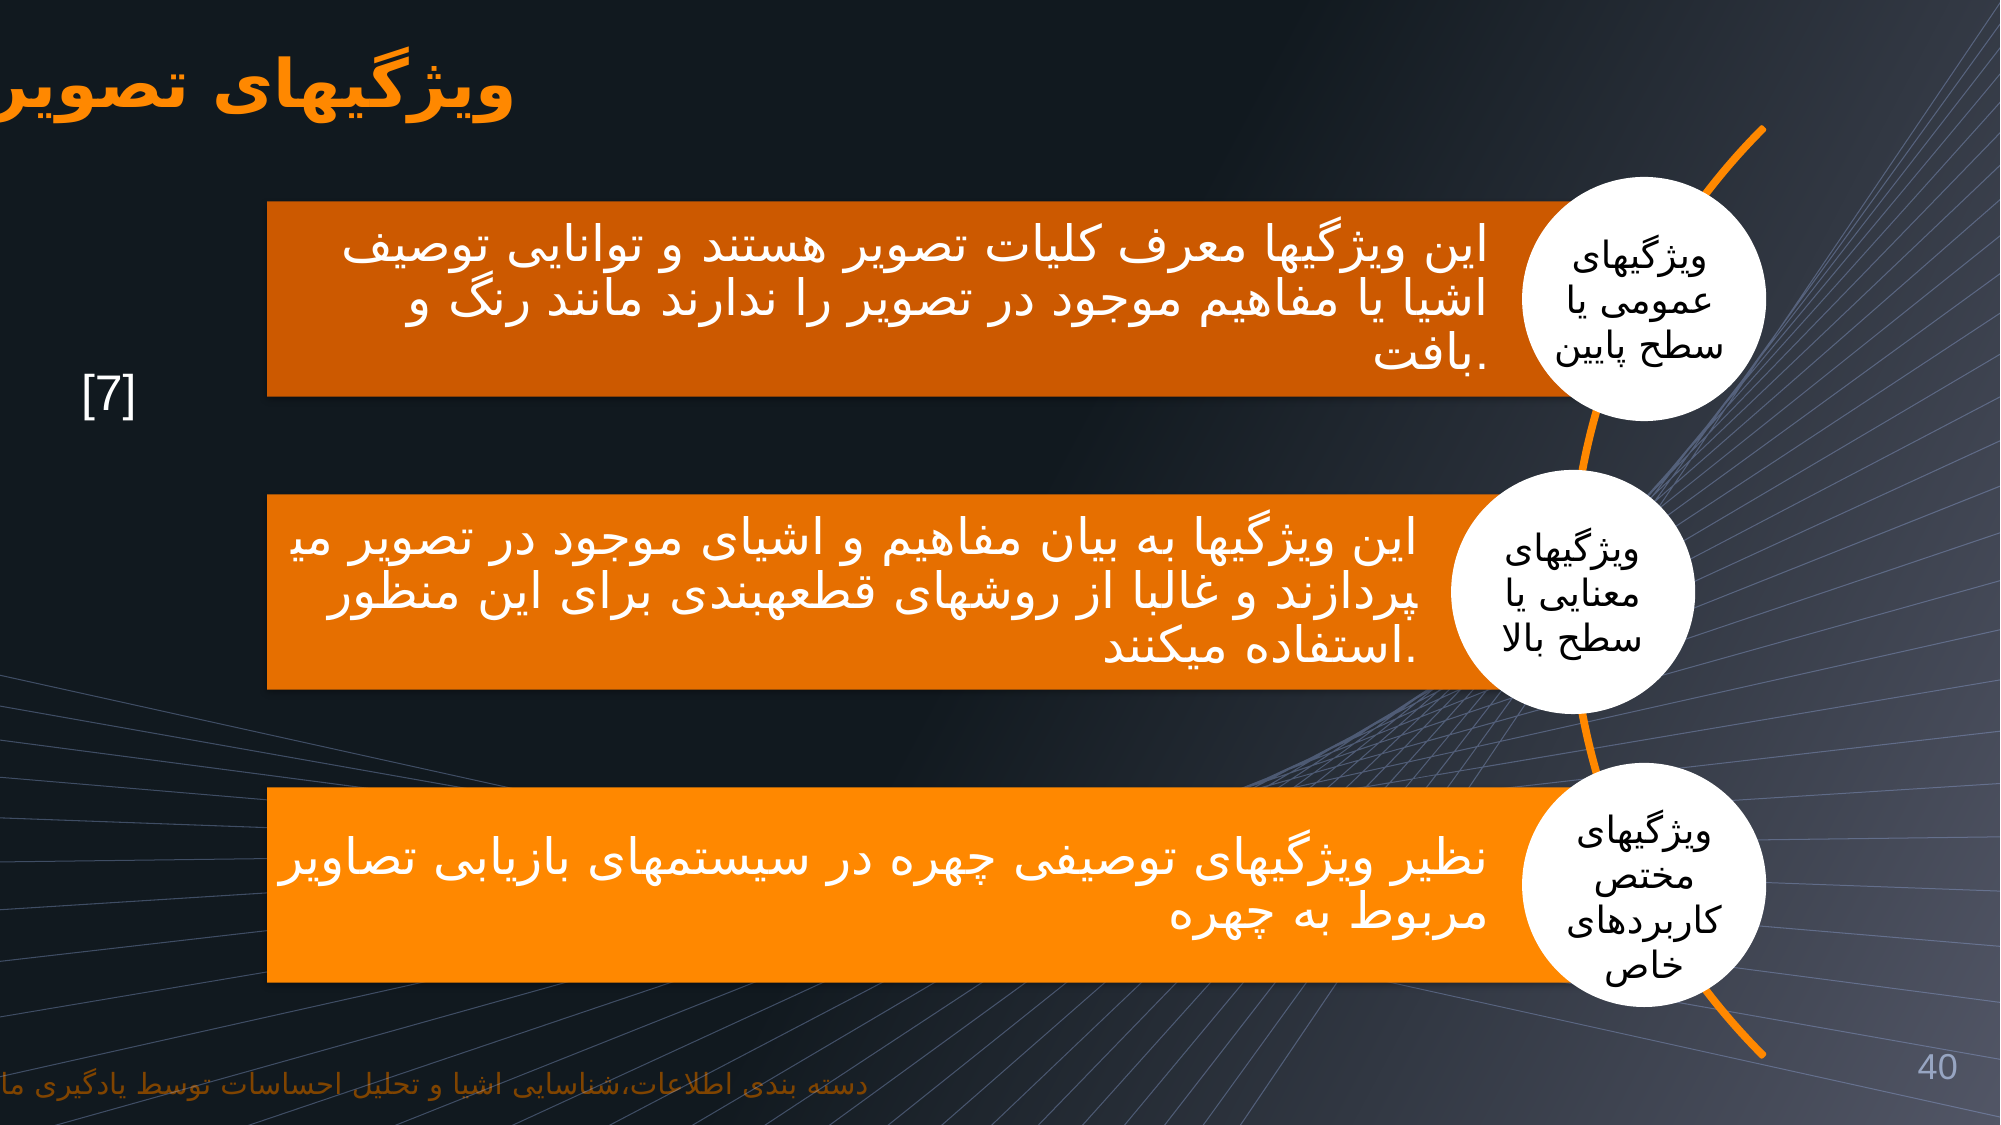

ویژگی­های تصویر
این ویژگی­ها معرف کلیات تصویر هستند و توانایی توصیف اشیا یا مفاهیم موجود در تصویر را ندارند مانند رنگ و بافت.
این ویژگی­ها به بیان مفاهیم و اشیای موجود در تصویر می­پردازند و غالبا از روش­های قطعه­بندی برای این منظور استفاده می­کنند.
نظیر ویژگی­های توصیفی چهره در سیستم­های بازیابی تصاویر مربوط به چهره
ویژگی­های عمومی یا سطح پایین
[7]
ویژگی­های معنایی یا سطح بالا
ویژگی­های مختص کاربردهای خاص
40